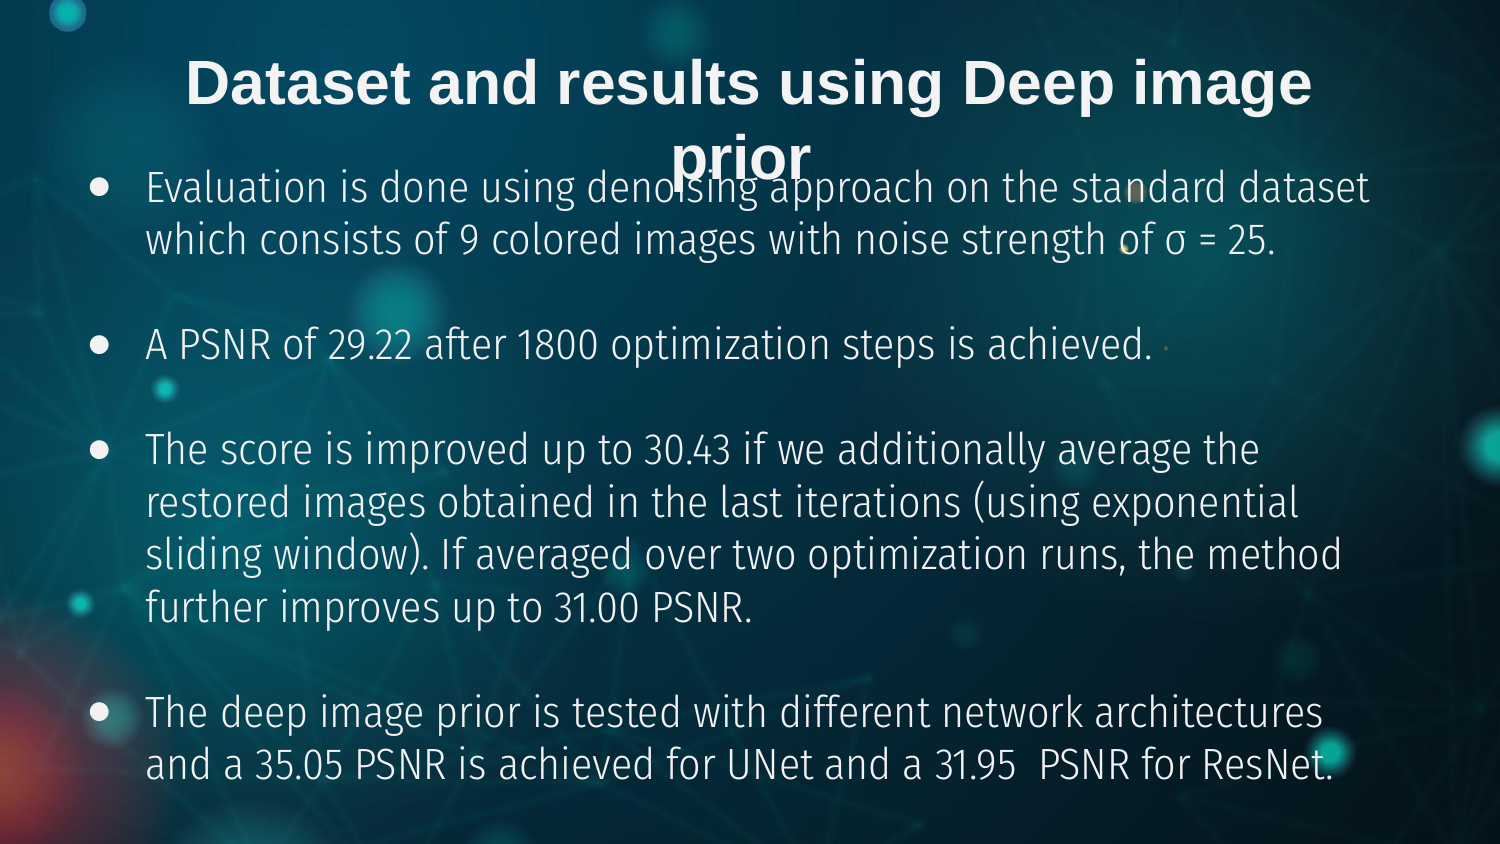

# Dataset and results using Deep image prior
Evaluation is done using denoising approach on the standard dataset which consists of 9 colored images with noise strength of σ = 25.

A PSNR of 29.22 after 1800 optimization steps is achieved.

The score is improved up to 30.43 if we additionally average the restored images obtained in the last iterations (using exponential sliding window). If averaged over two optimization runs, the method further improves up to 31.00 PSNR.

The deep image prior is tested with different network architectures and a 35.05 PSNR is achieved for UNet and a 31.95  PSNR for ResNet.